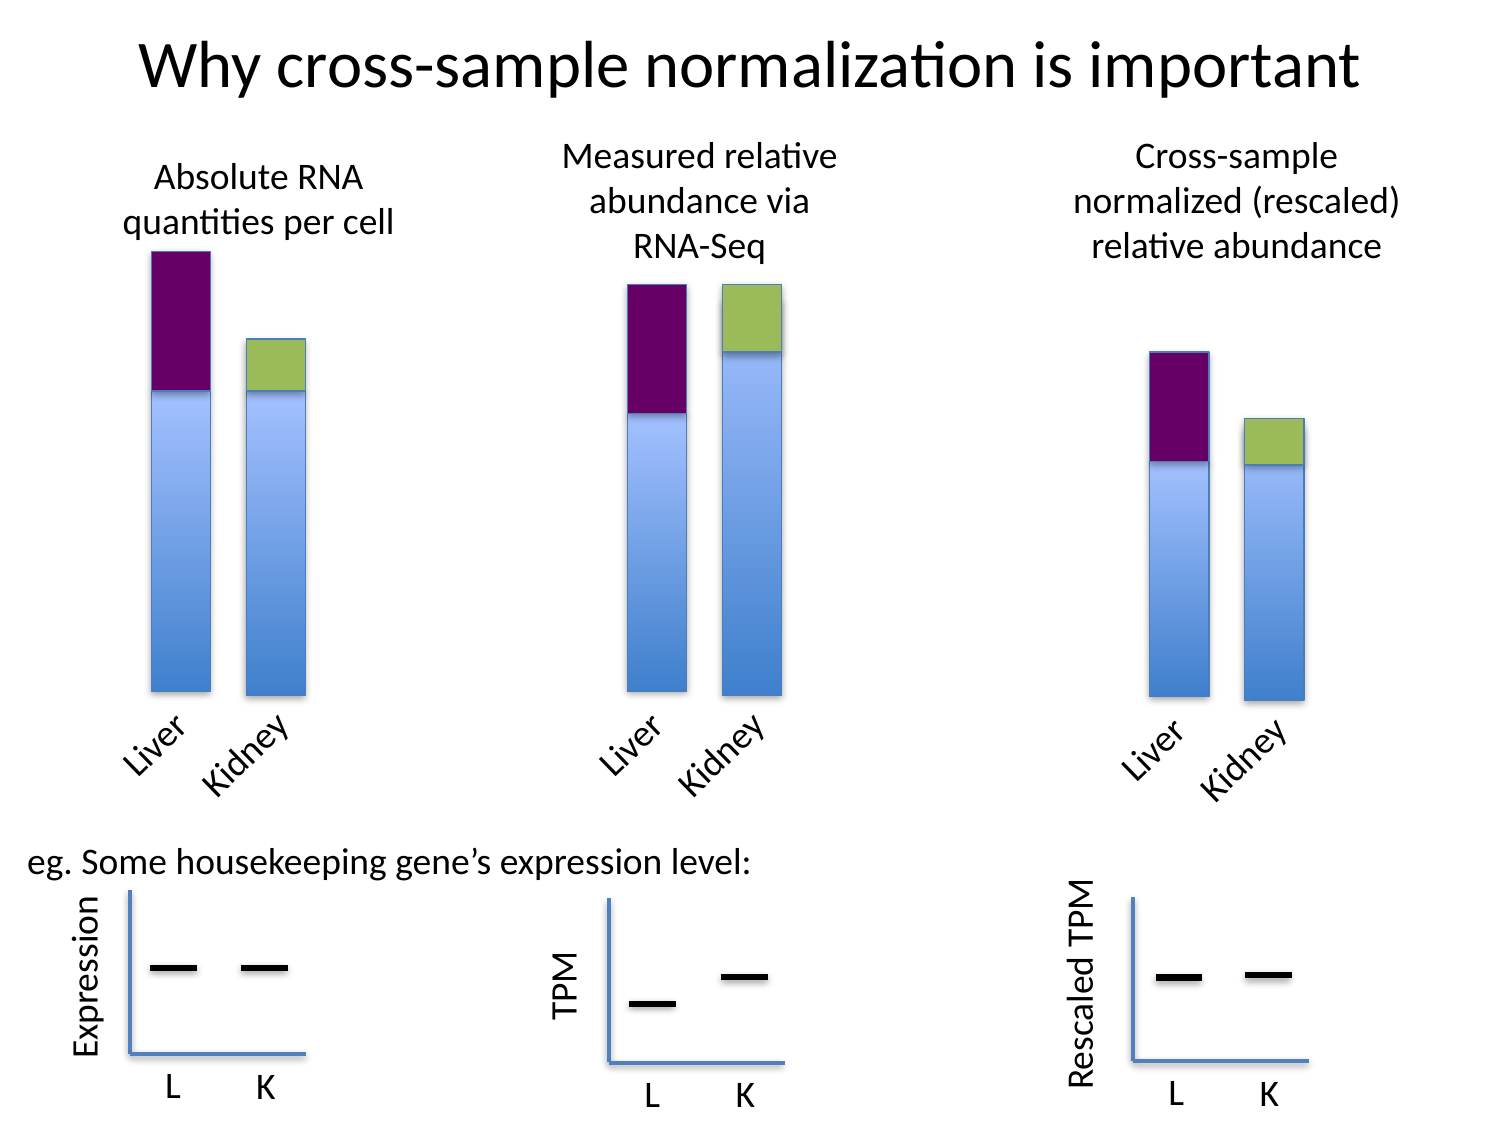

# Why cross-sample normalization is important
Measured relative abundance via RNA-Seq

Liver
Kidney
TPM
L
K
Cross-sample normalized (rescaled) relative abundance

Liver
Kidney
Rescaled TPM
L
K
Absolute RNA quantities per cell

Liver
Kidney
eg. Some housekeeping gene’s expression level:
Expression
L
K